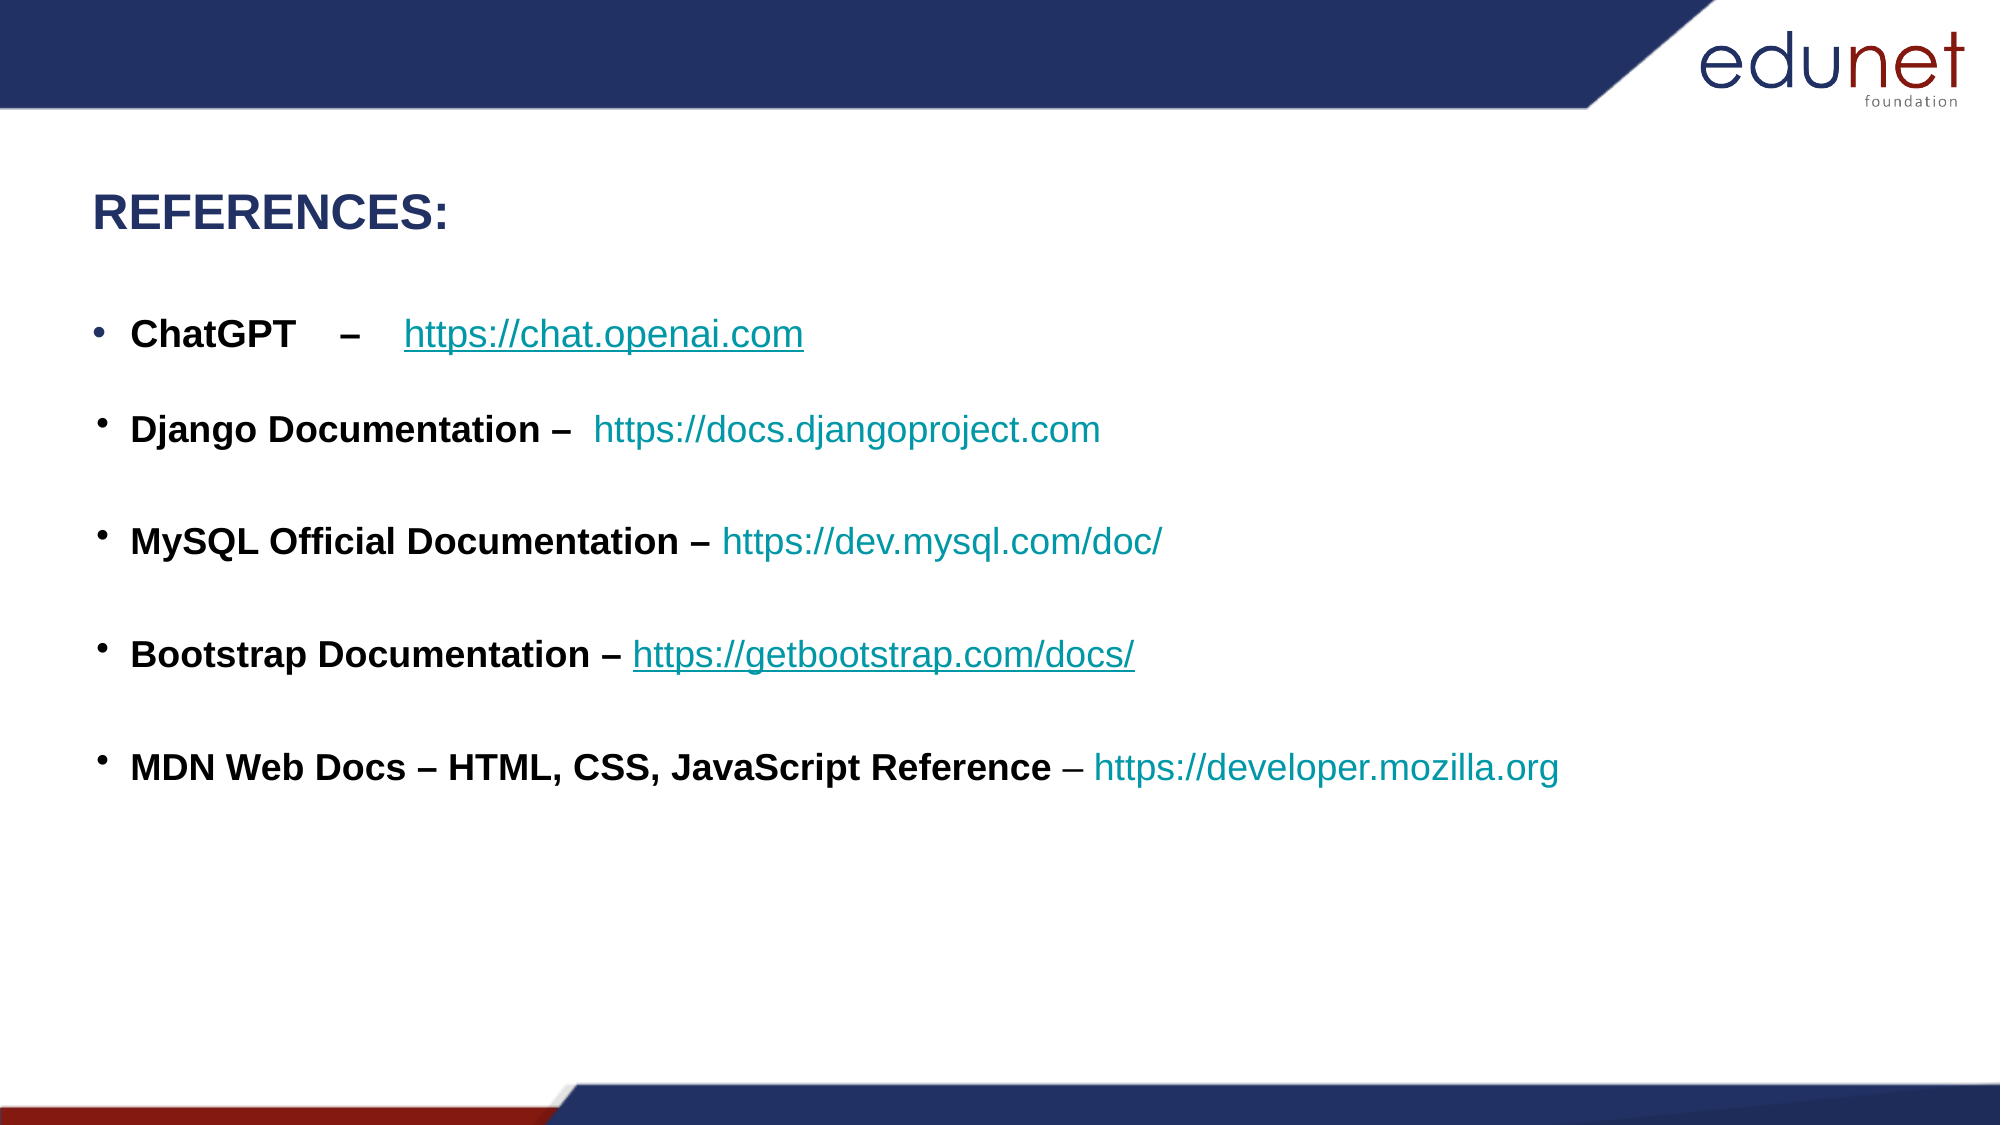

REFERENCES:
ChatGPT    –    https://chat.openai.com

  Django Documentation –  https://docs.djangoproject.com
  MySQL Official Documentation – https://dev.mysql.com/doc/
  Bootstrap Documentation – https://getbootstrap.com/docs/
  MDN Web Docs – HTML, CSS, JavaScript Reference – https://developer.mozilla.org